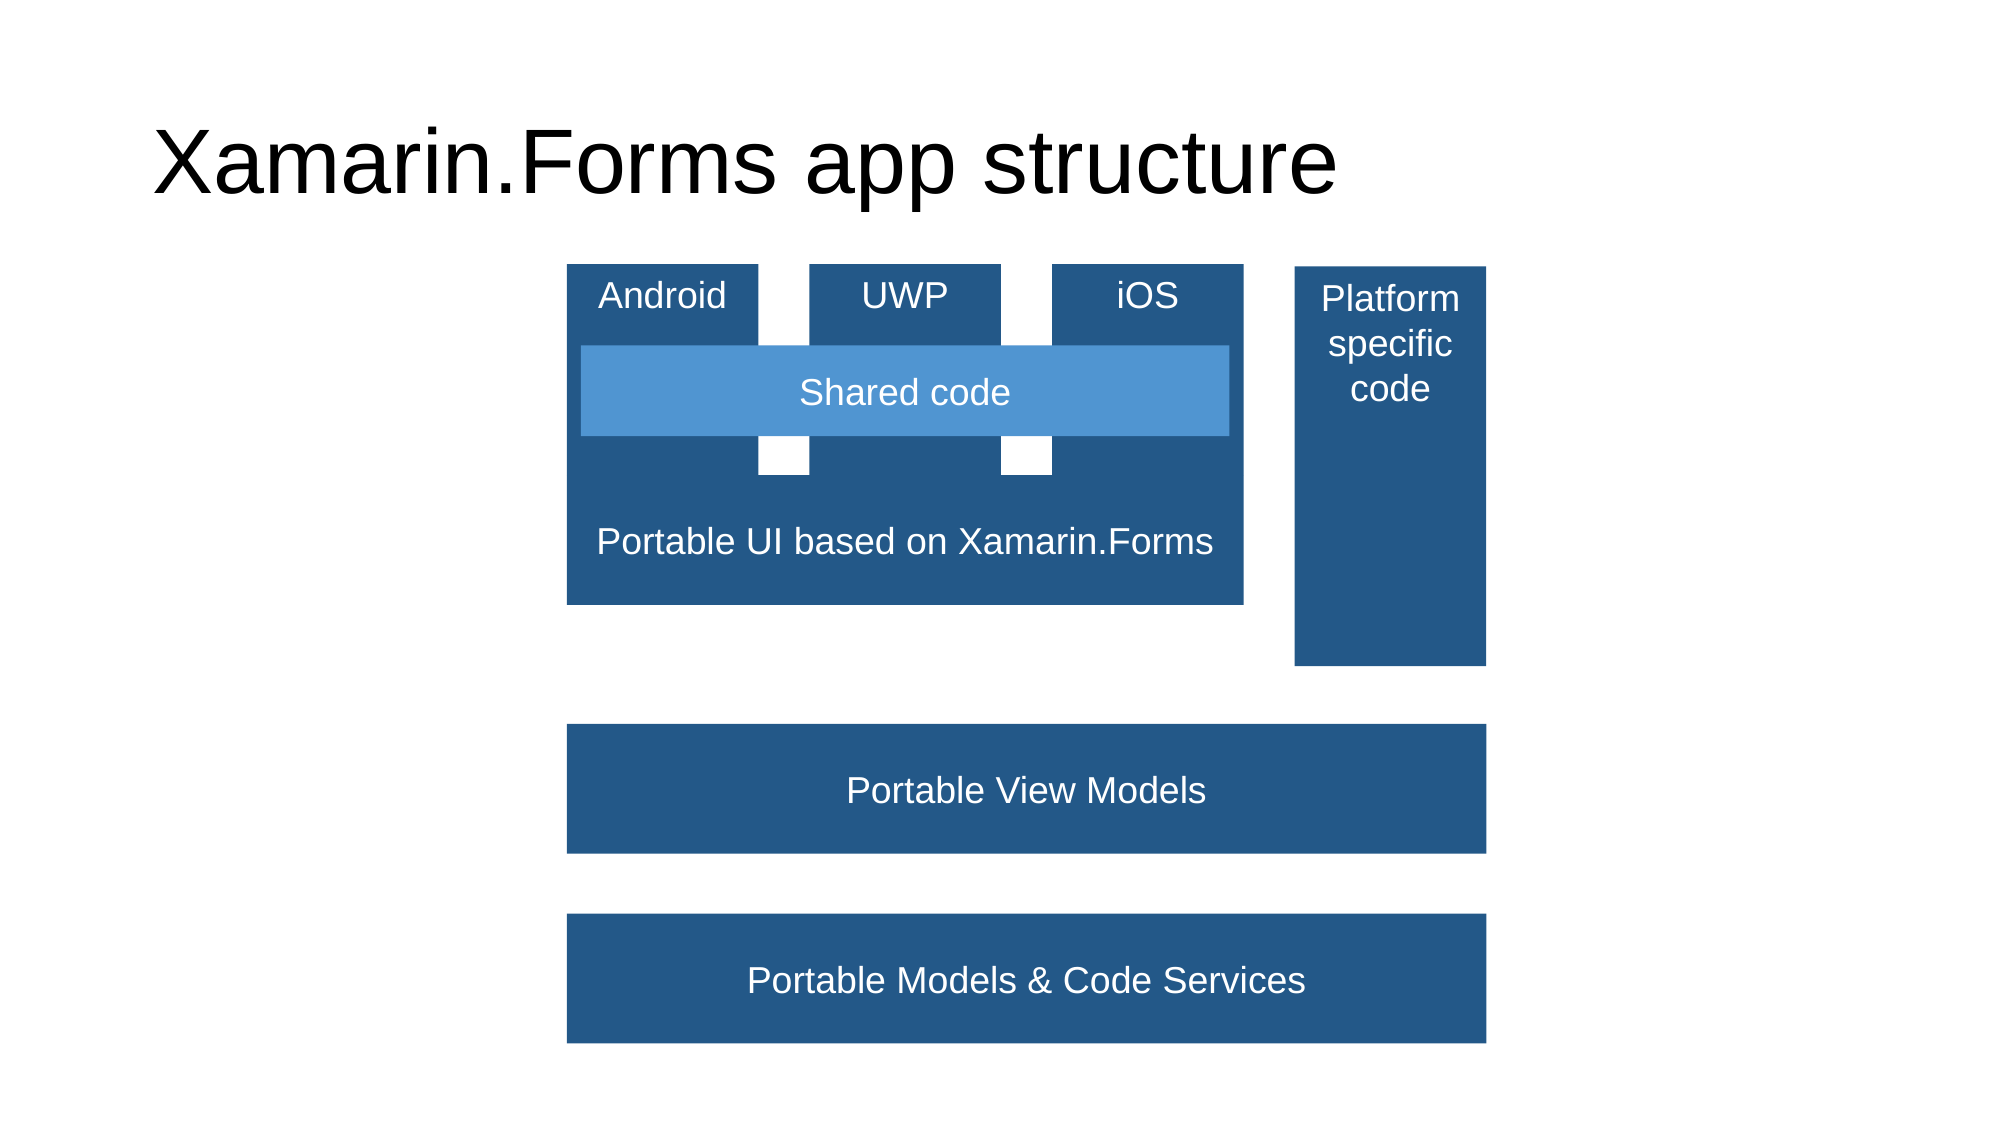

# Xamarin.Forms app structure
Android
UWP
iOS
Platform specific code
Shared code
Portable UI based on Xamarin.Forms
Portable View Models
Portable Models & Code Services